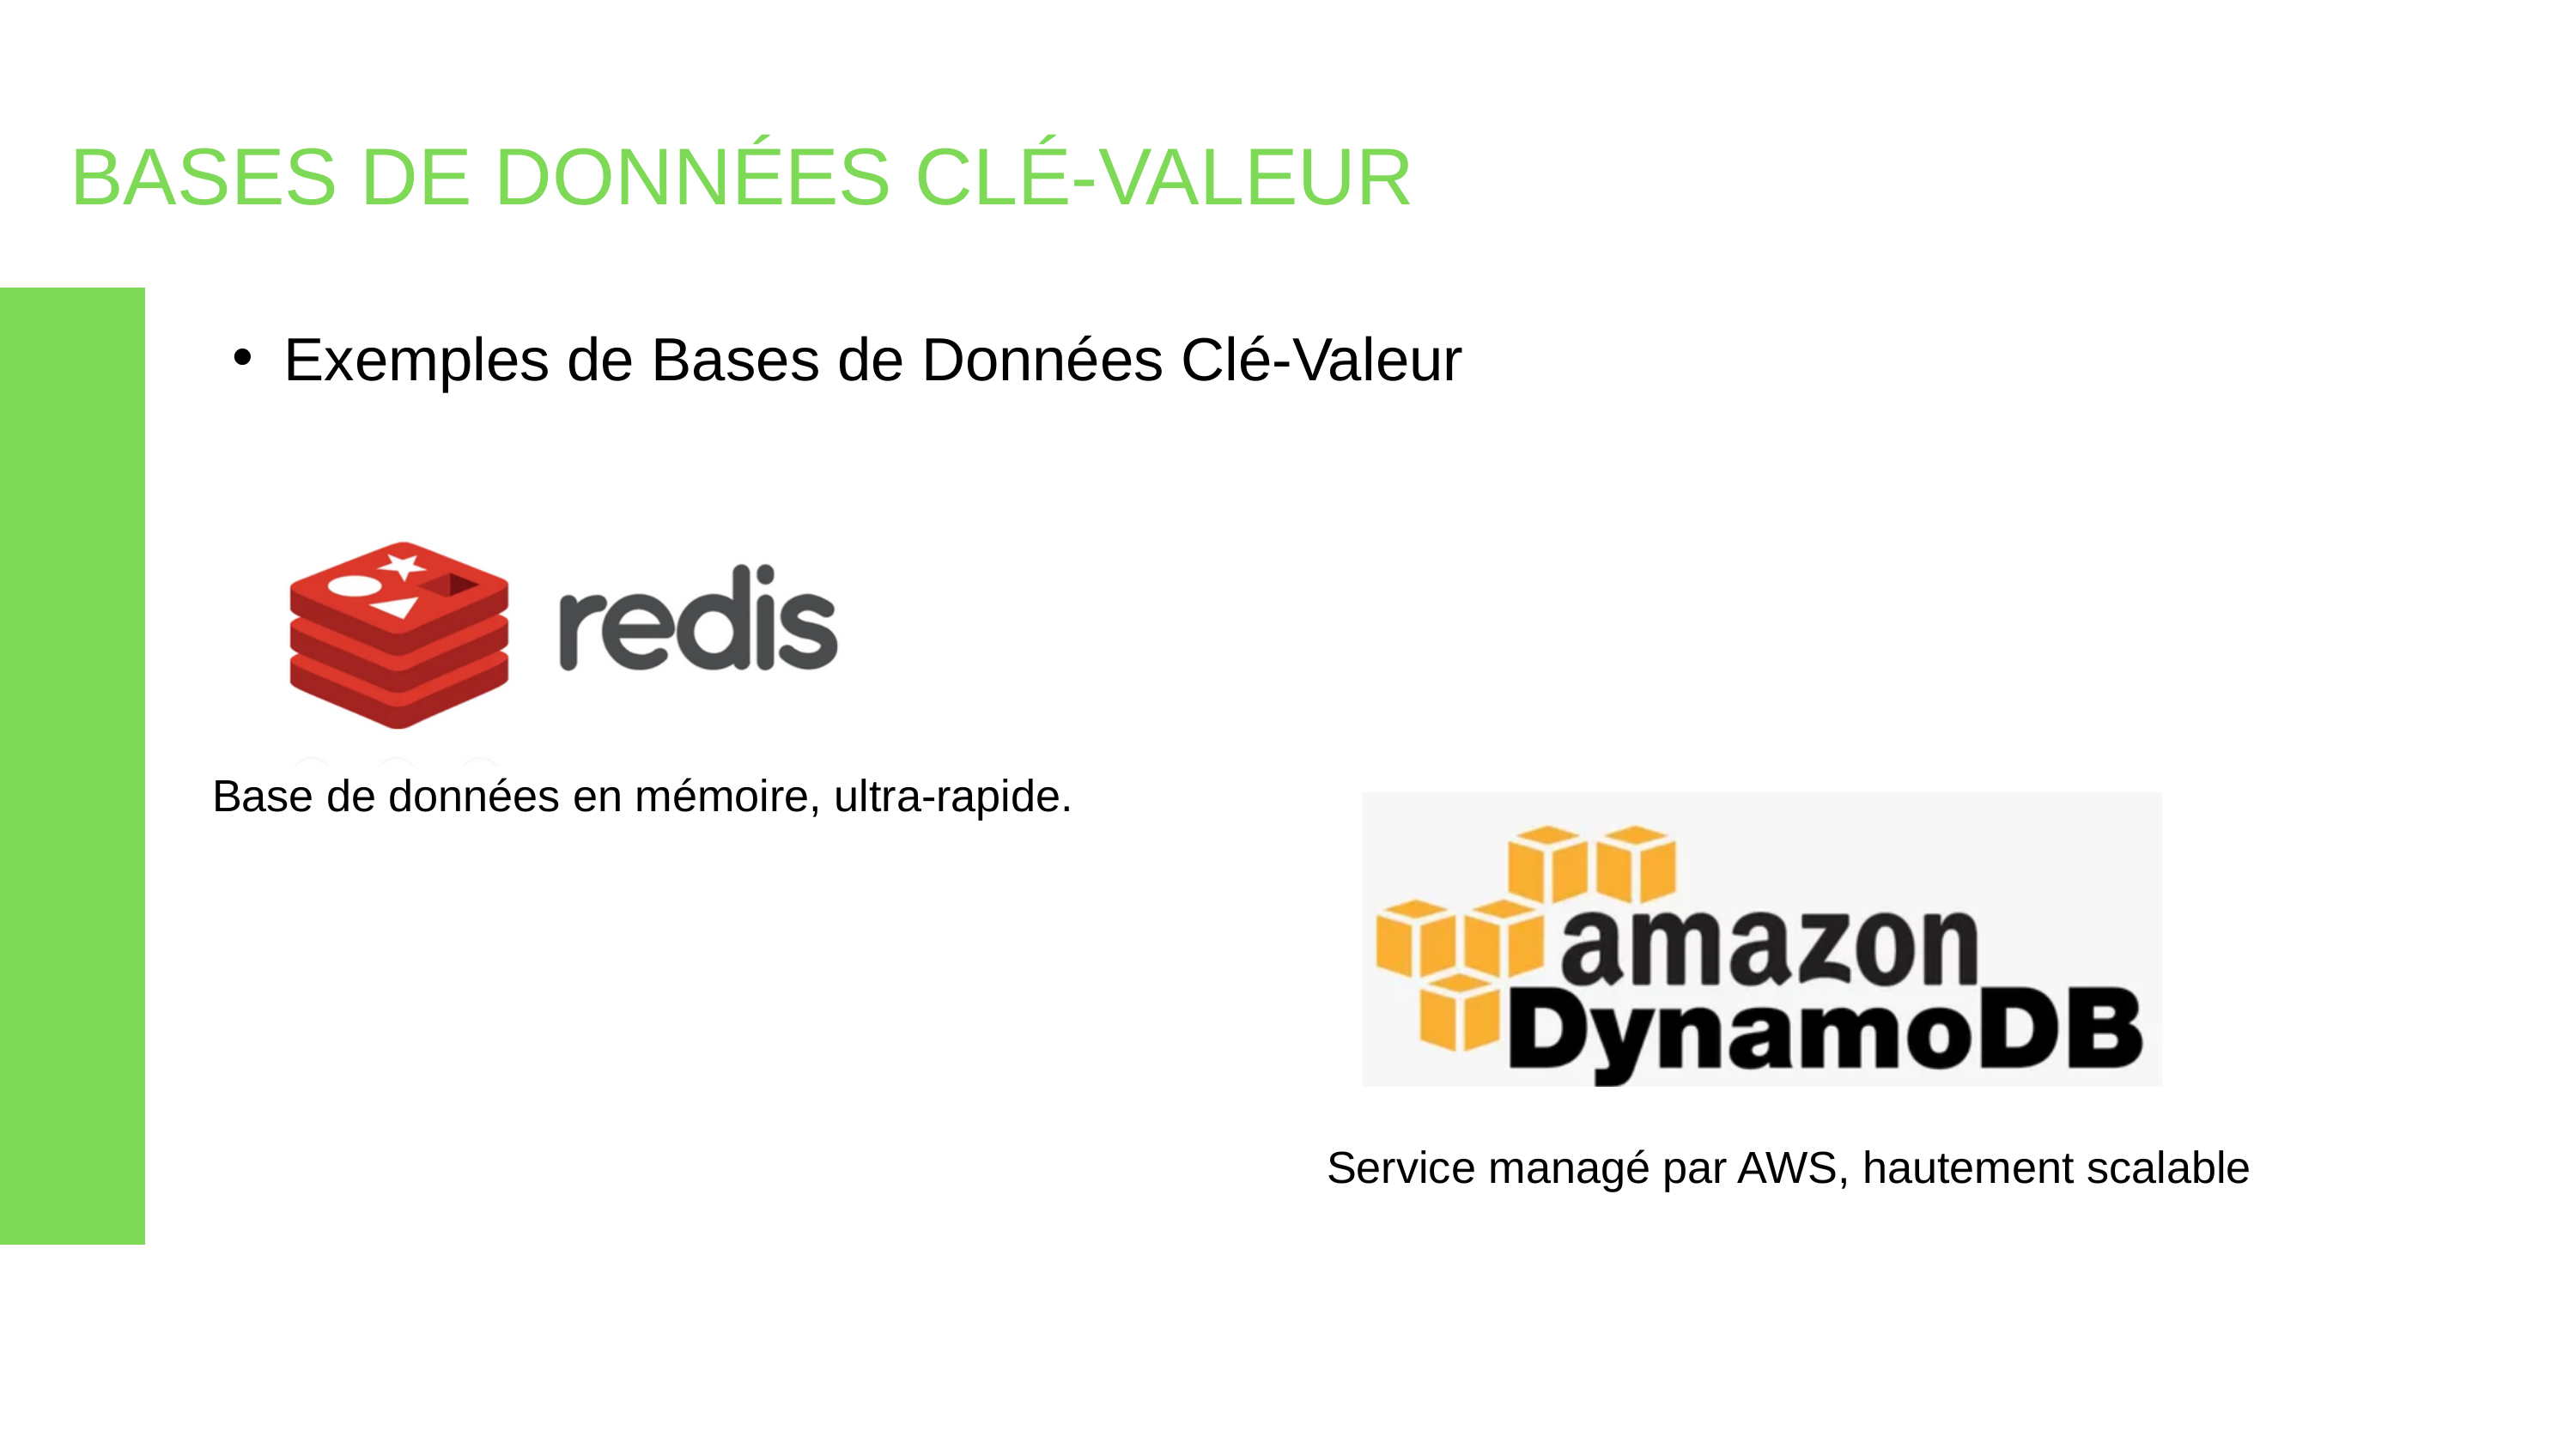

BASES DE DONNÉES CLÉ-VALEUR

Exemples de Bases de Données Clé-Valeur

Base de données en mémoire, ultra-rapide.

Service managé par AWS, hautement scalable